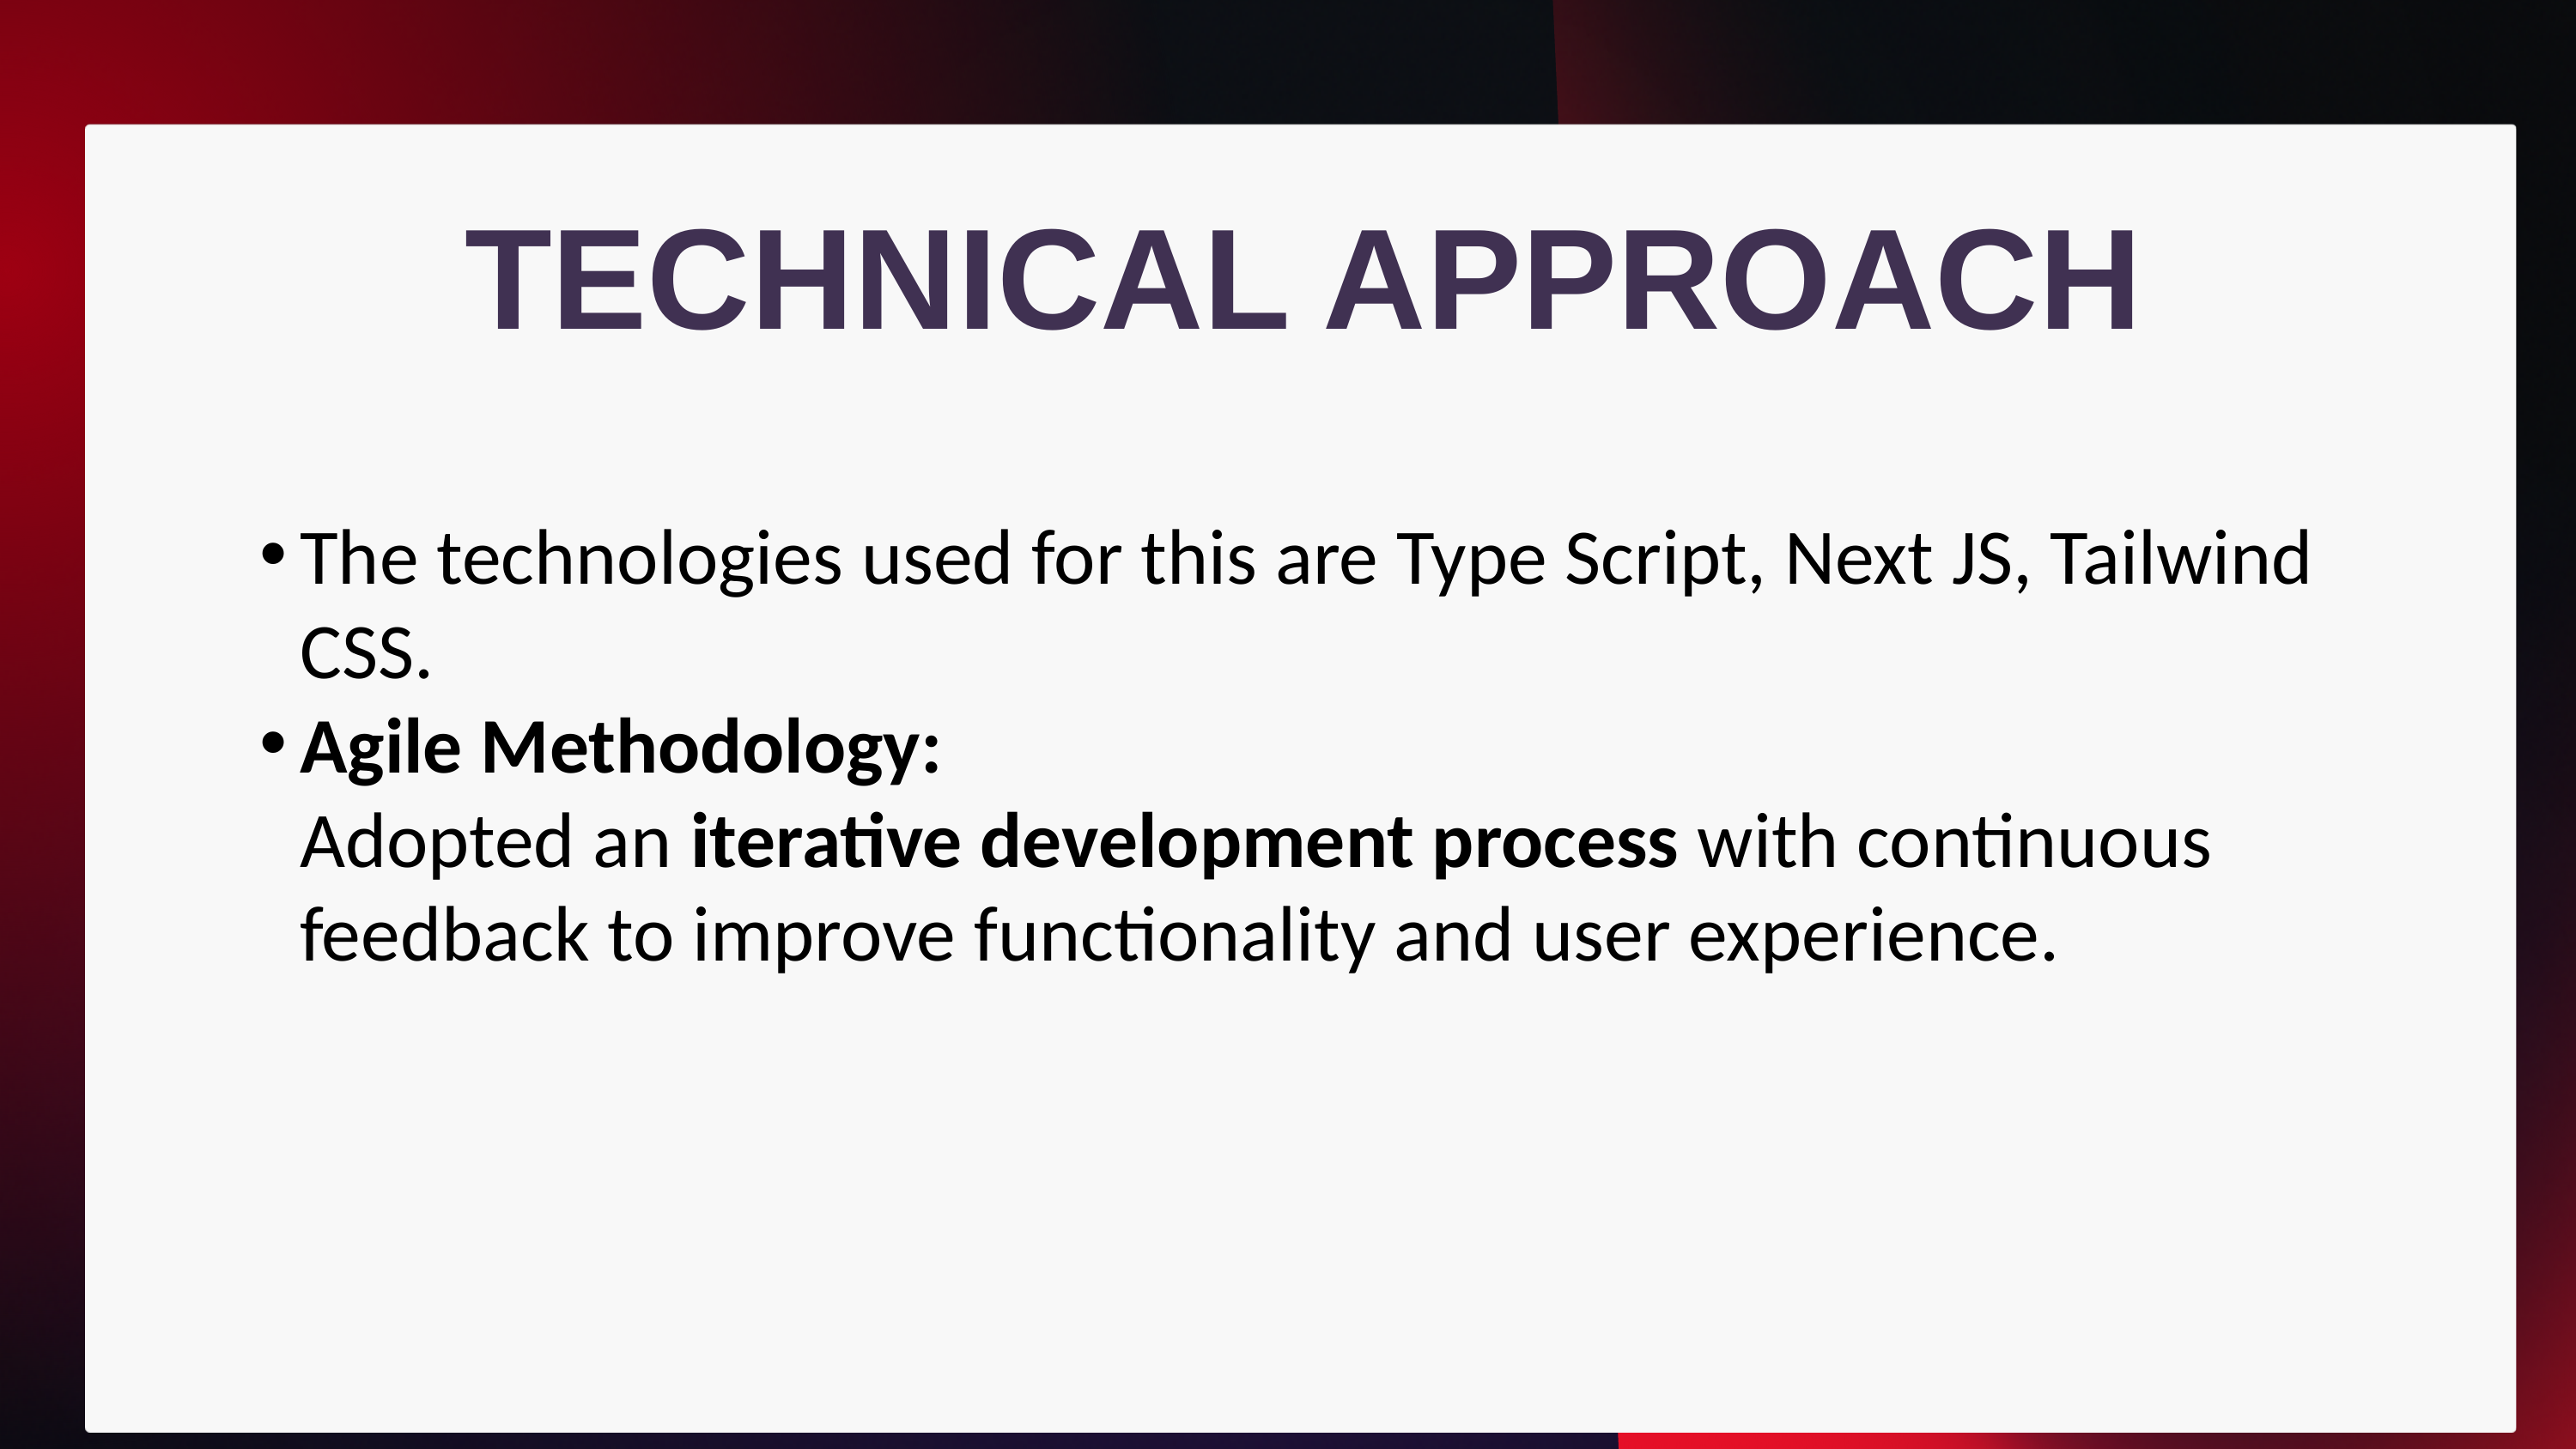

TECHNICAL APPROACH
The technologies used for this are Type Script, Next JS, Tailwind CSS.
Agile Methodology:
Adopted an iterative development process with continuous feedback to improve functionality and user experience.